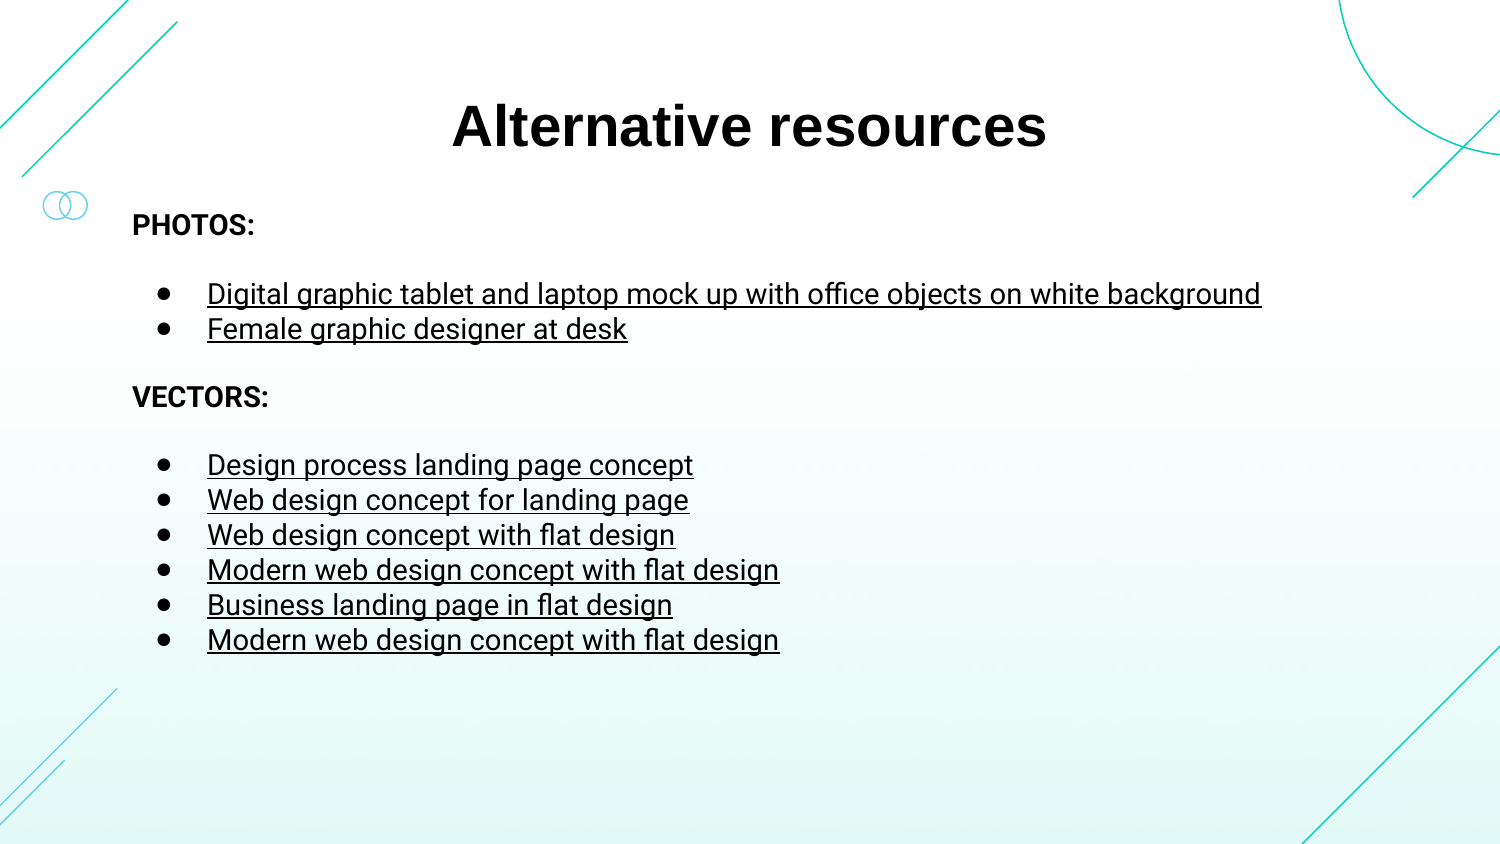

# Alternative resources
PHOTOS:
Digital graphic tablet and laptop mock up with office objects on white background
Female graphic designer at desk
VECTORS:
Design process landing page concept
Web design concept for landing page
Web design concept with flat design
Modern web design concept with flat design
Business landing page in flat design
Modern web design concept with flat design